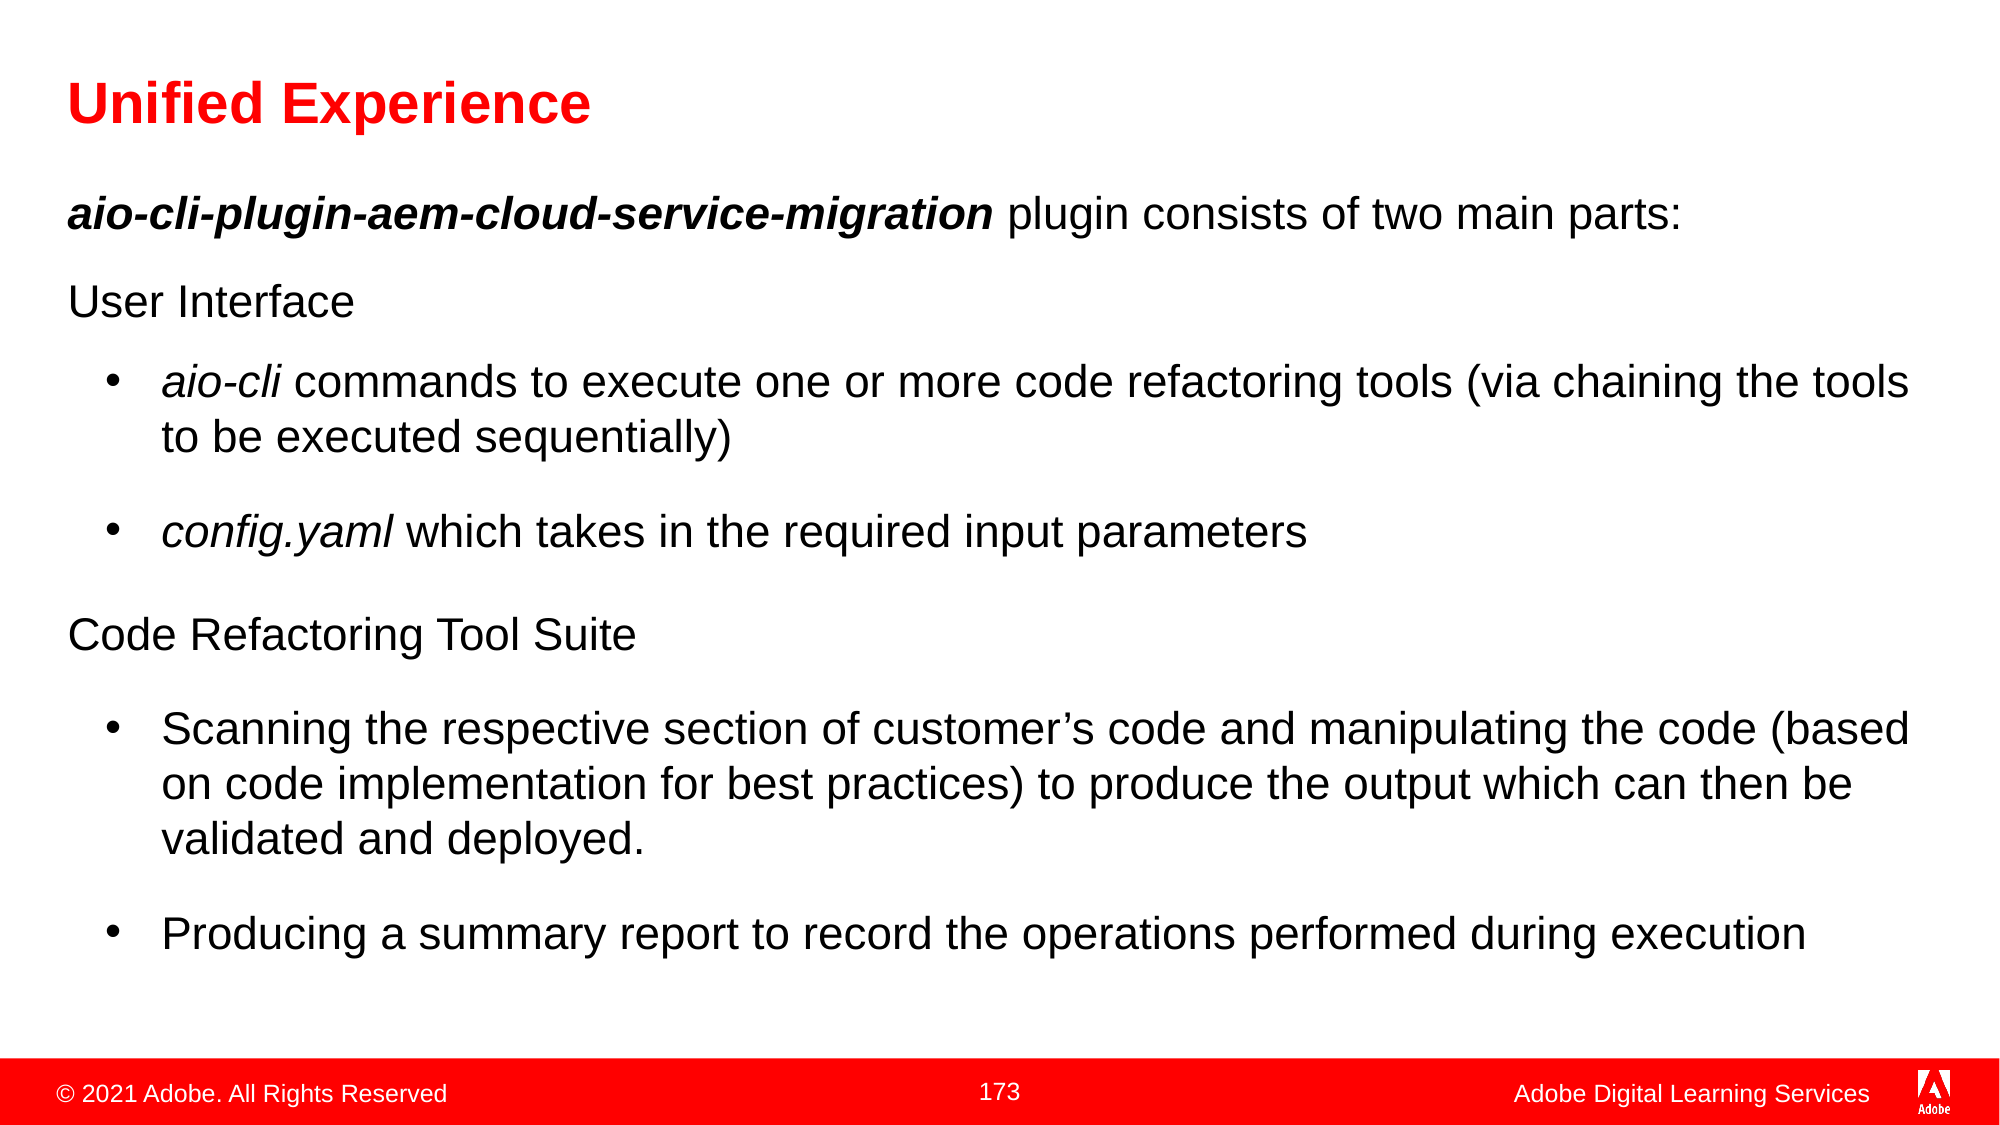

# Unified Experience
aio-cli-plugin-aem-cloud-service-migration plugin consists of two main parts:
User Interface
aio-cli commands to execute one or more code refactoring tools (via chaining the tools to be executed sequentially)
config.yaml which takes in the required input parameters
Code Refactoring Tool Suite
Scanning the respective section of customer’s code and manipulating the code (based on code implementation for best practices) to produce the output which can then be validated and deployed.
Producing a summary report to record the operations performed during execution